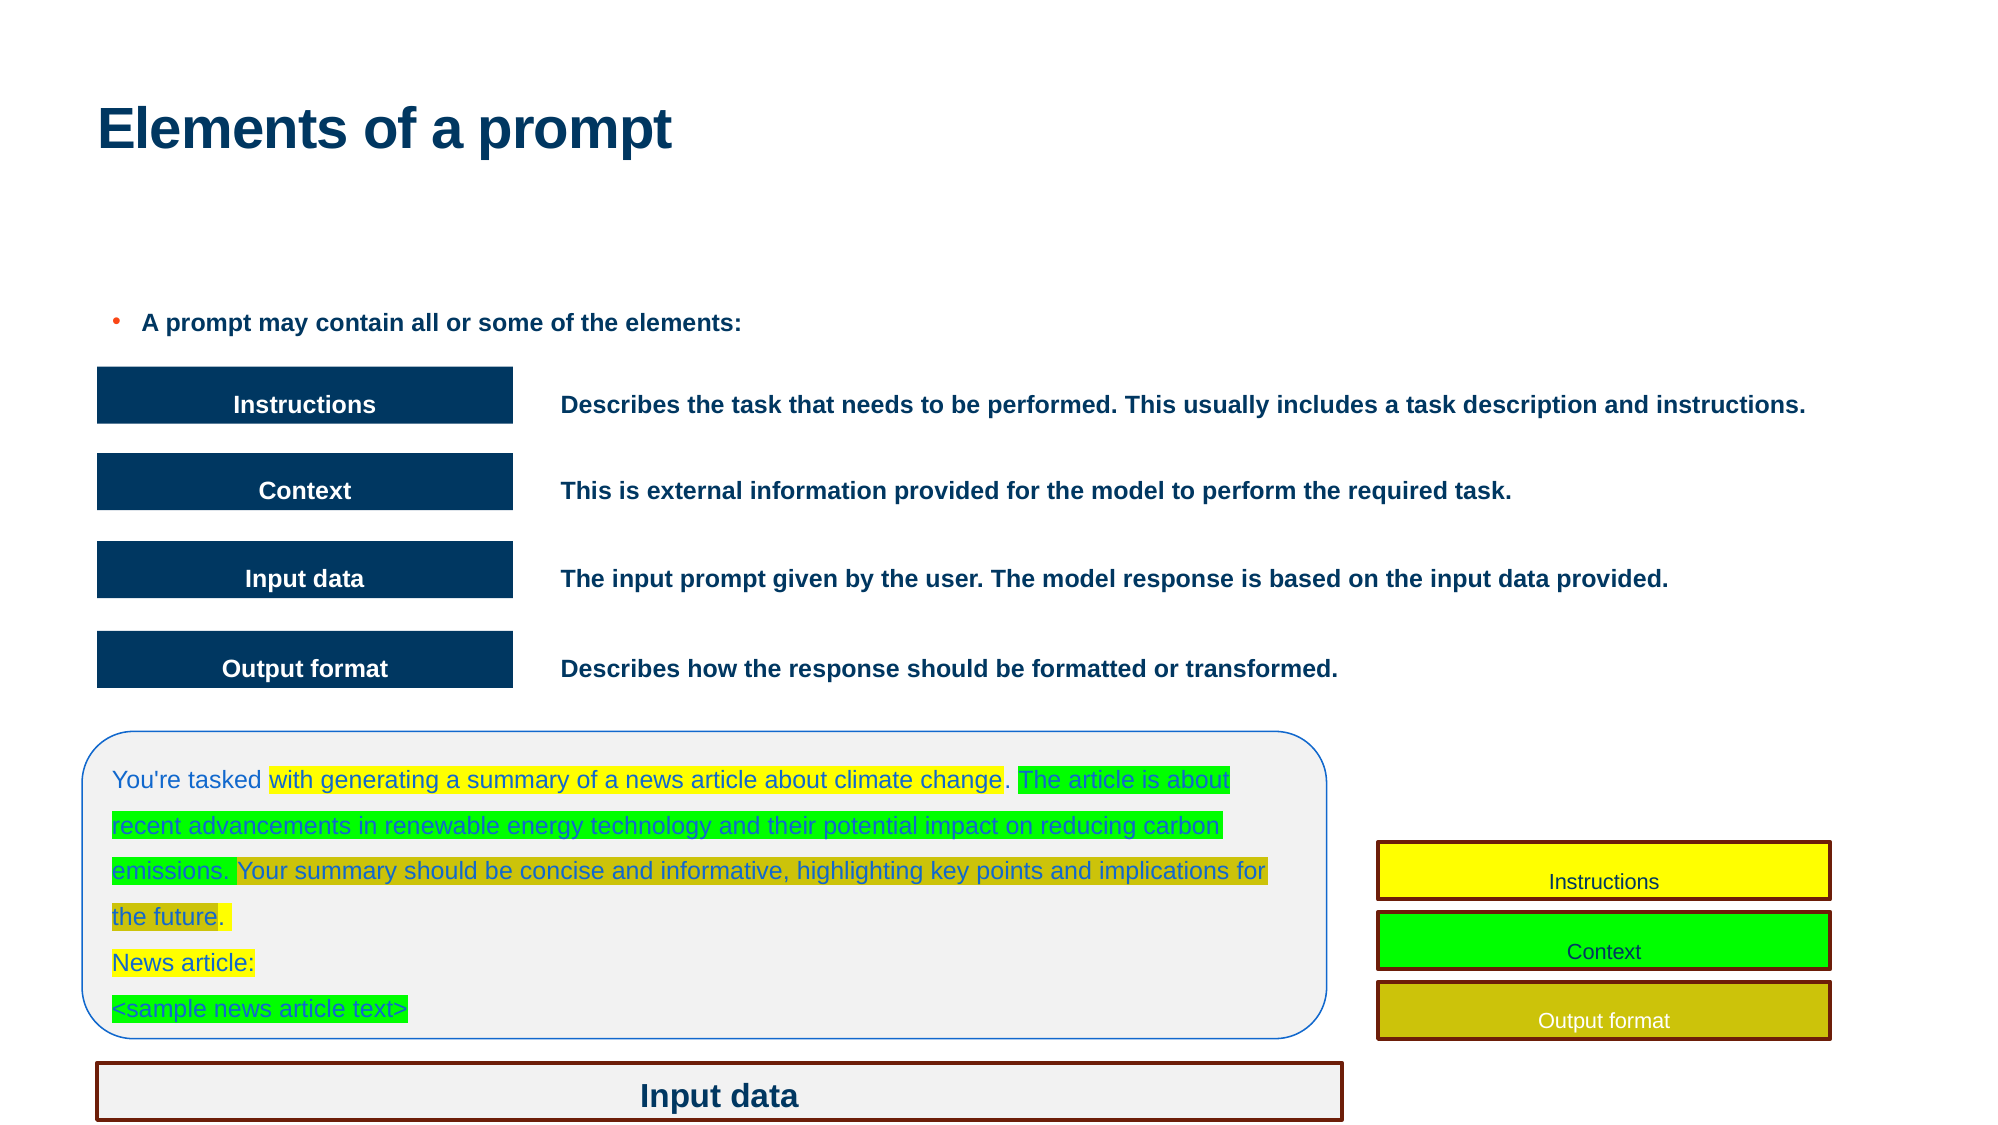

# Elements of a prompt
A prompt may contain all or some of the elements:
Instructions
Describes the task that needs to be performed. This usually includes a task description and instructions.
Context
This is external information provided for the model to perform the required task.
Input data
The input prompt given by the user. The model response is based on the input data provided.
Output format
Describes how the response should be formatted or transformed.
You're tasked with generating a summary of a news article about climate change. The article is about recent advancements in renewable energy technology and their potential impact on reducing carbon emissions. Your summary should be concise and informative, highlighting key points and implications for the future.
News article:
<sample news article text>
Instructions
Context
Output format
Input data